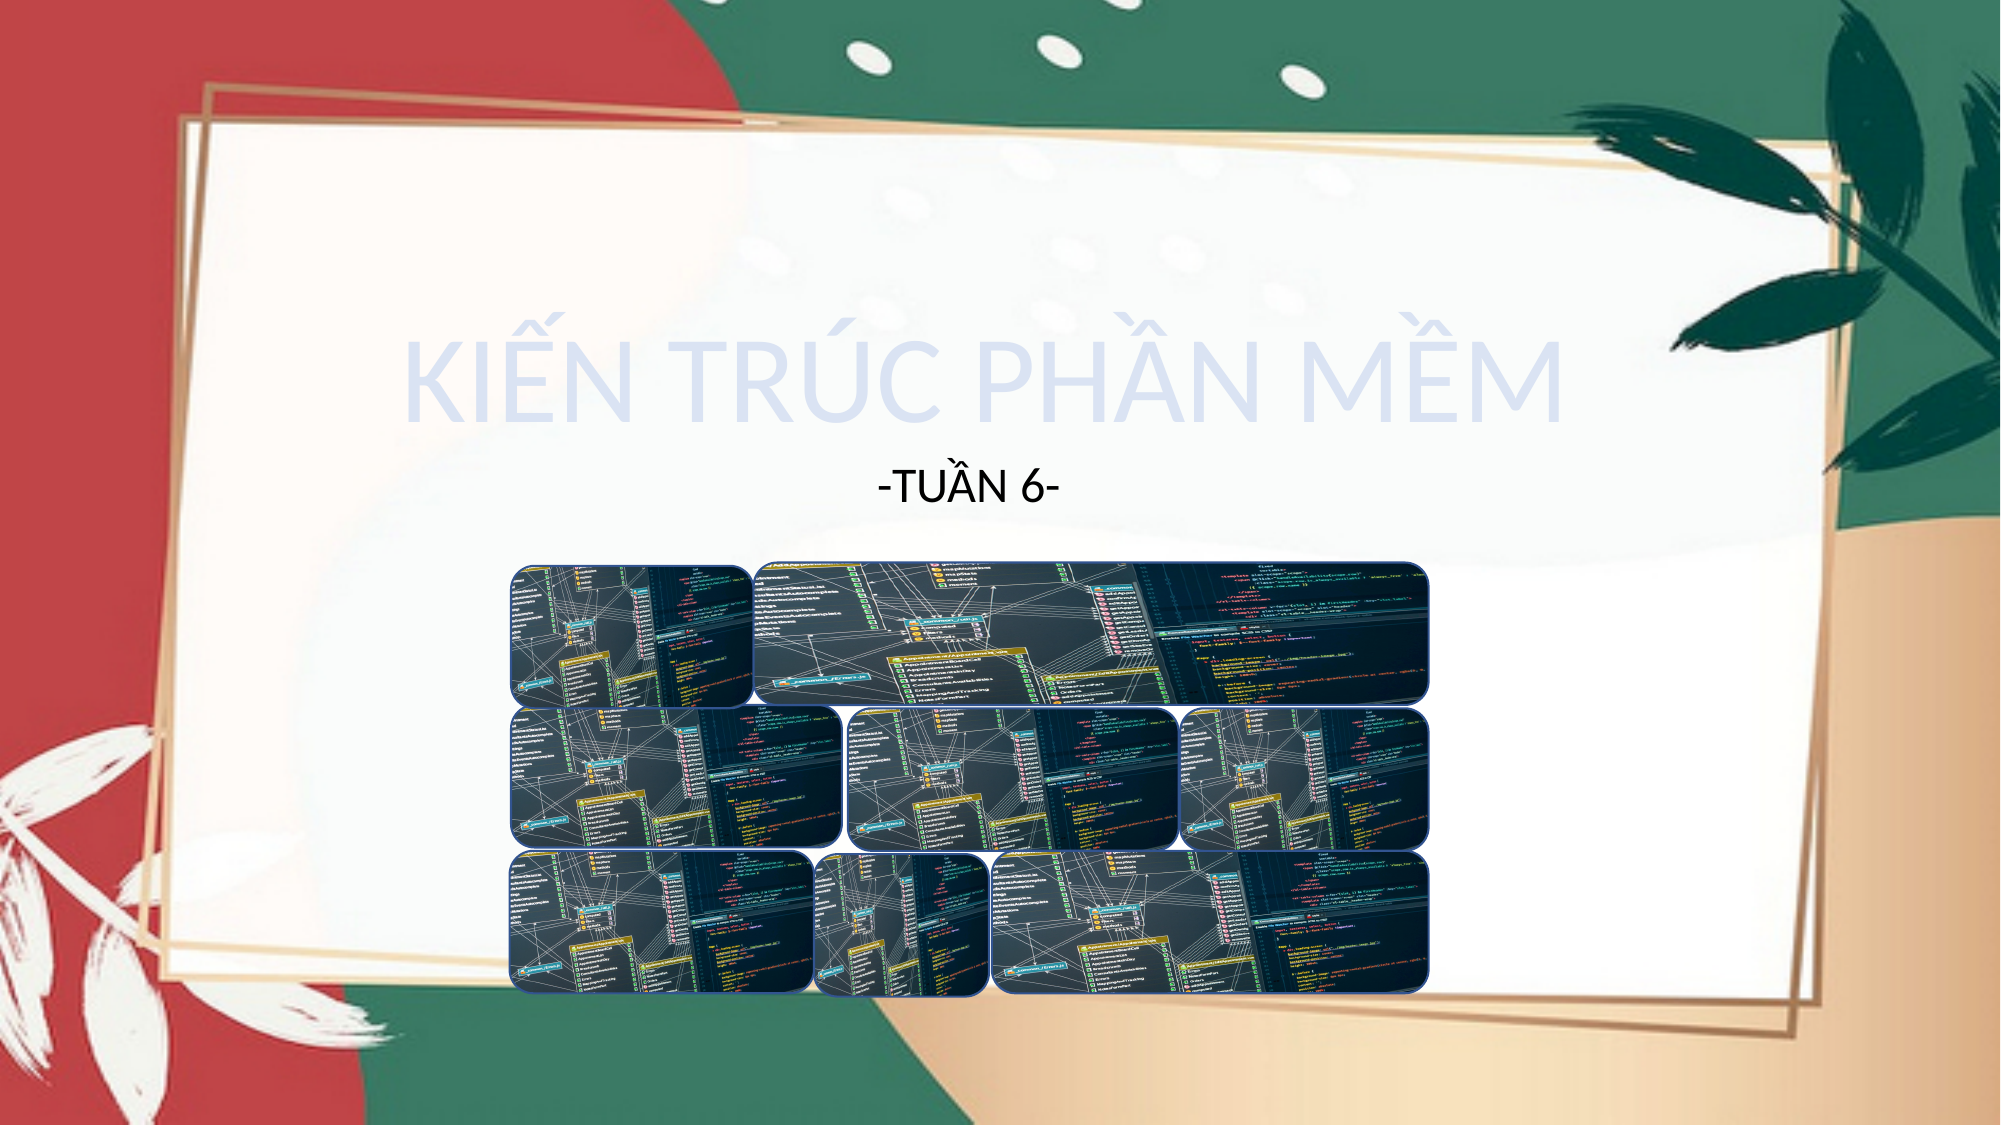

# KIẾN TRÚC PHẦN MỀM
-TUẦN 6-